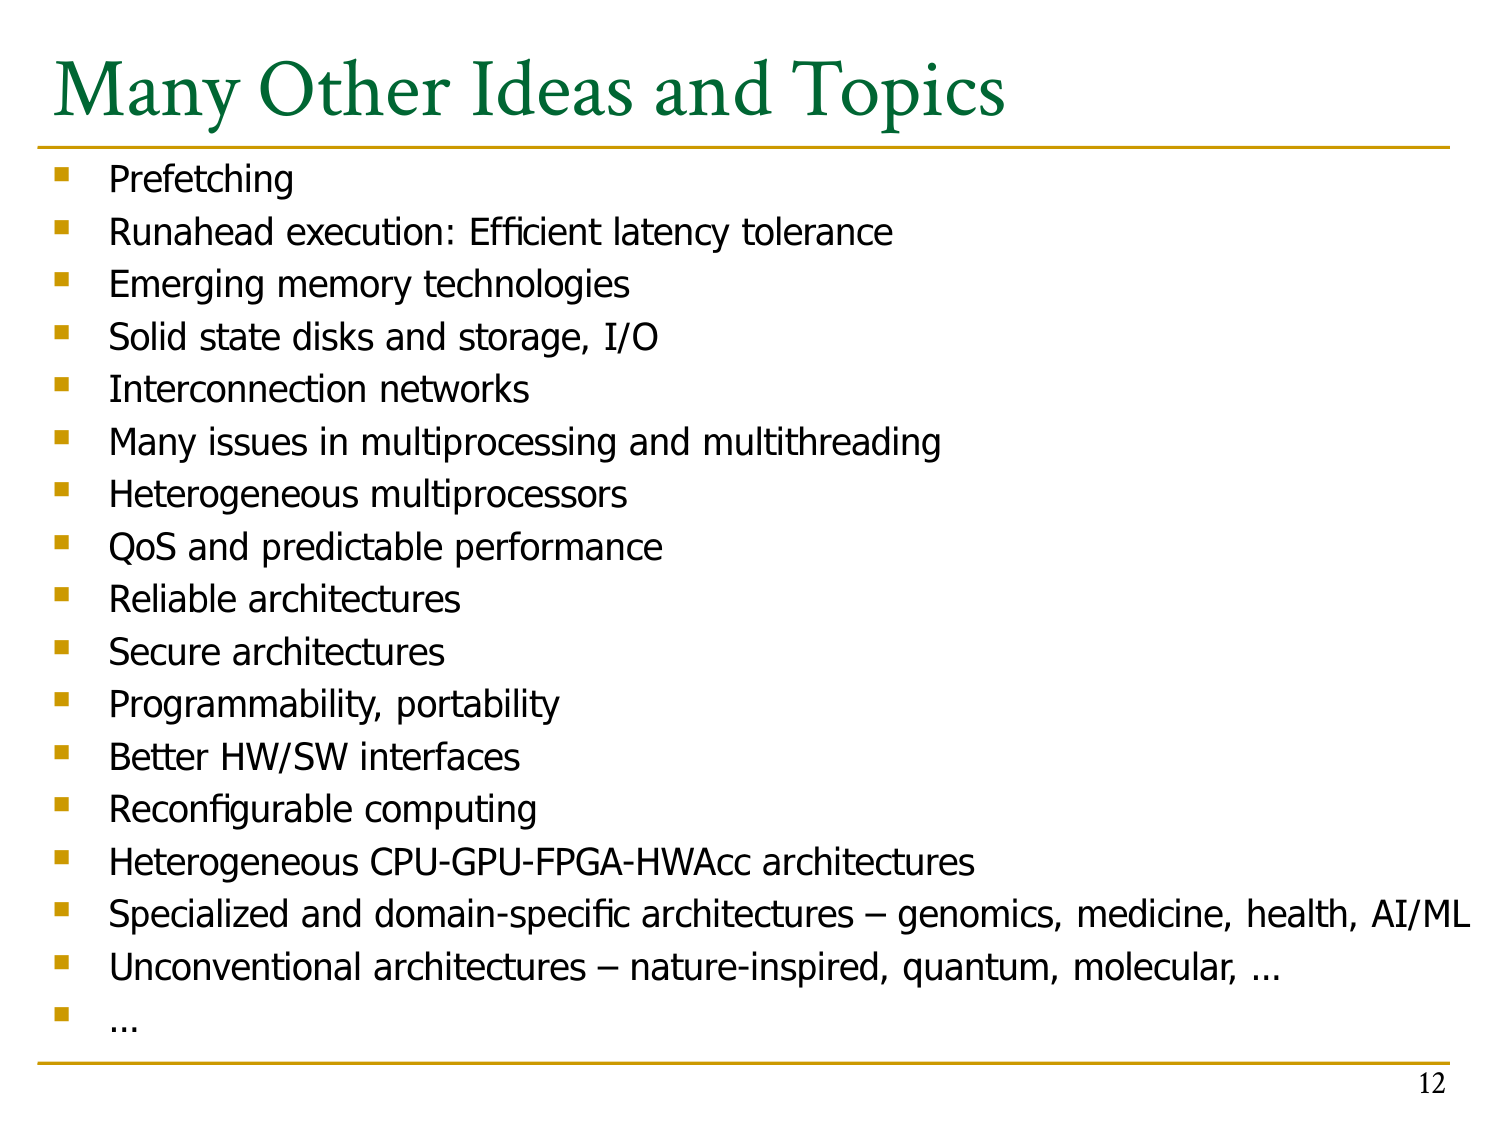

# Many Other Ideas and Topics
Prefetching
Runahead execution: Efficient latency tolerance
Emerging memory technologies
Solid state disks and storage, I/O
Interconnection networks
Many issues in multiprocessing and multithreading
Heterogeneous multiprocessors
QoS and predictable performance
Reliable architectures
Secure architectures
Programmability, portability
Better HW/SW interfaces
Reconfigurable computing
Heterogeneous CPU-GPU-FPGA-HWAcc architectures
Specialized and domain-specific architectures – genomics, medicine, health, AI/ML
Unconventional architectures – nature-inspired, quantum, molecular, …
…
12